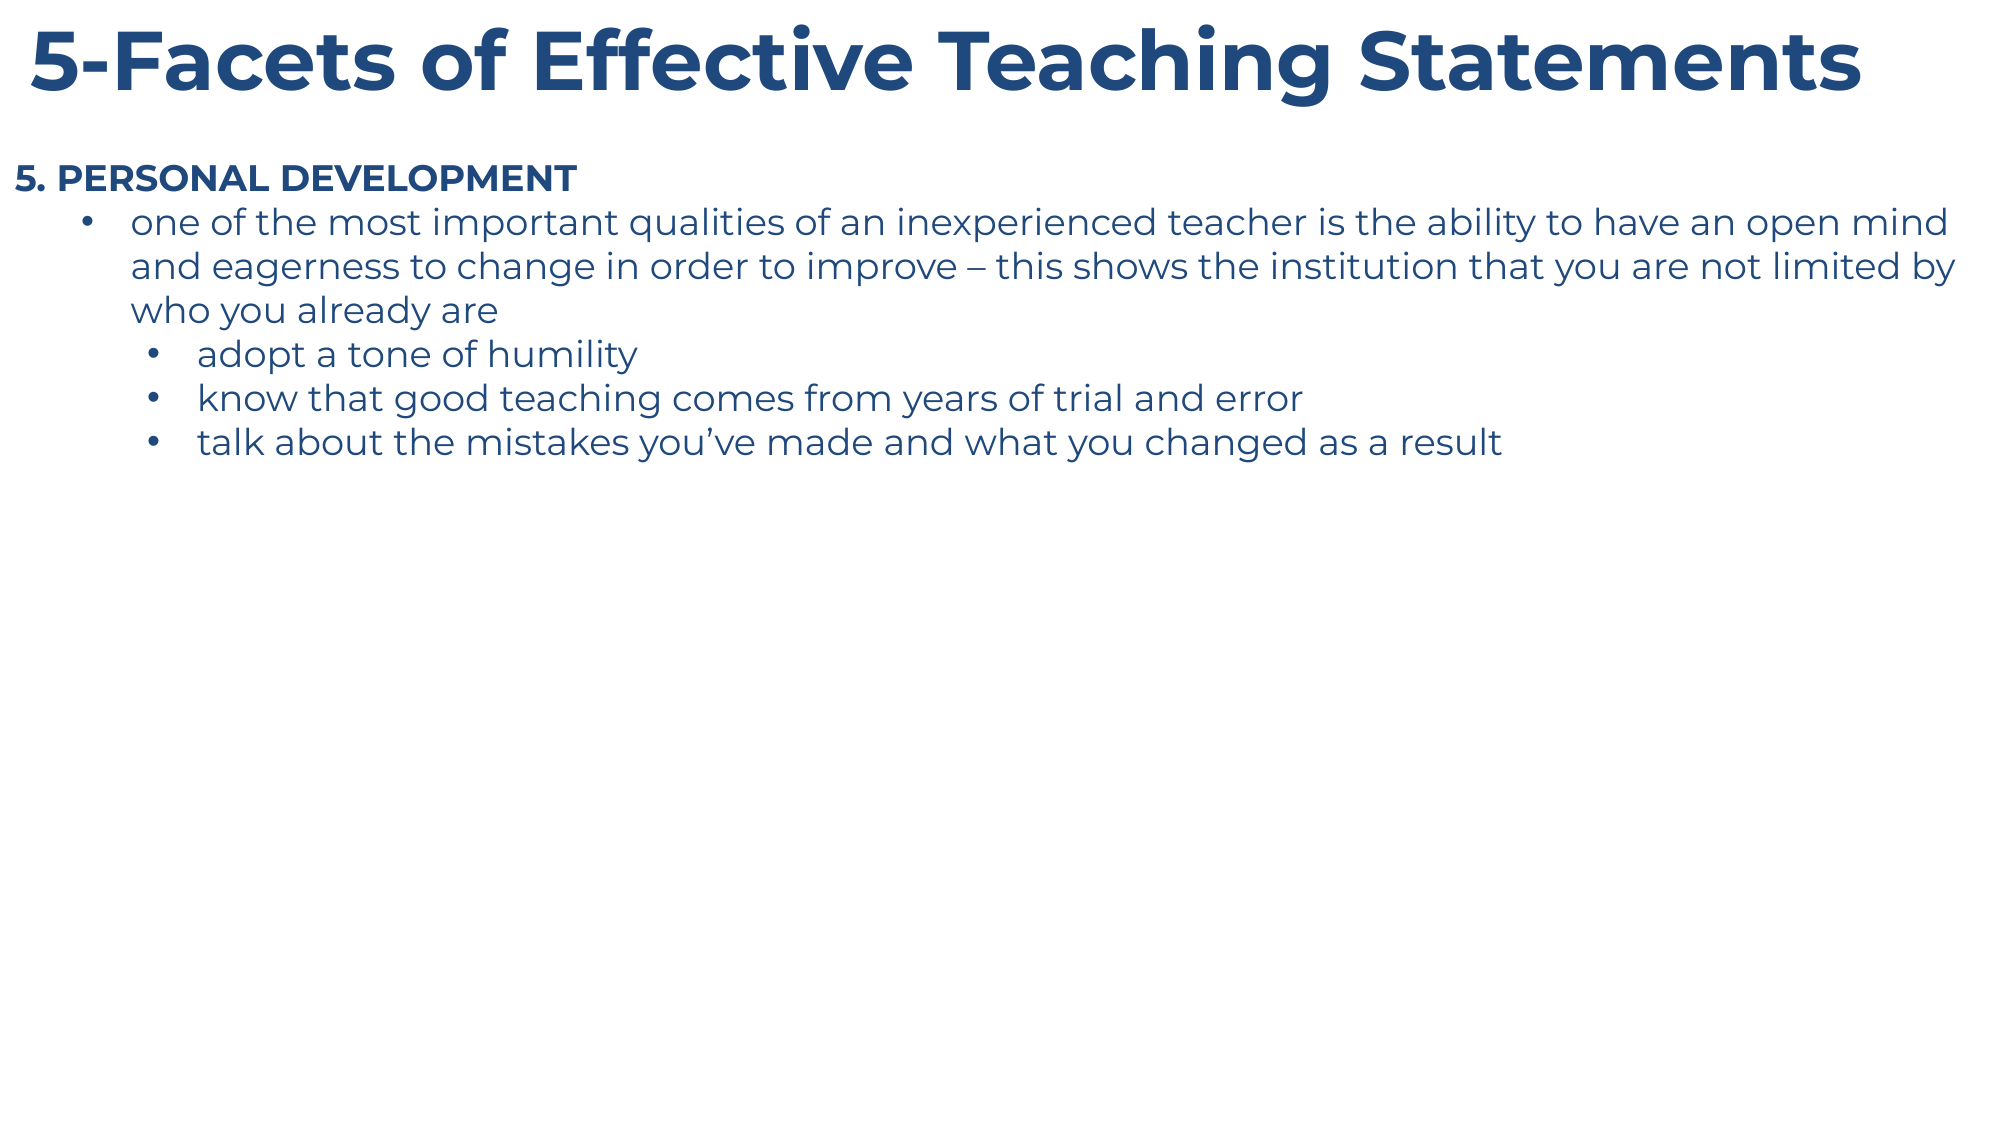

5-Facets of Effective Teaching Statements
5. PERSONAL DEVELOPMENT
one of the most important qualities of an inexperienced teacher is the ability to have an open mind and eagerness to change in order to improve – this shows the institution that you are not limited by who you already are
adopt a tone of humility
know that good teaching comes from years of trial and error
talk about the mistakes you’ve made and what you changed as a result